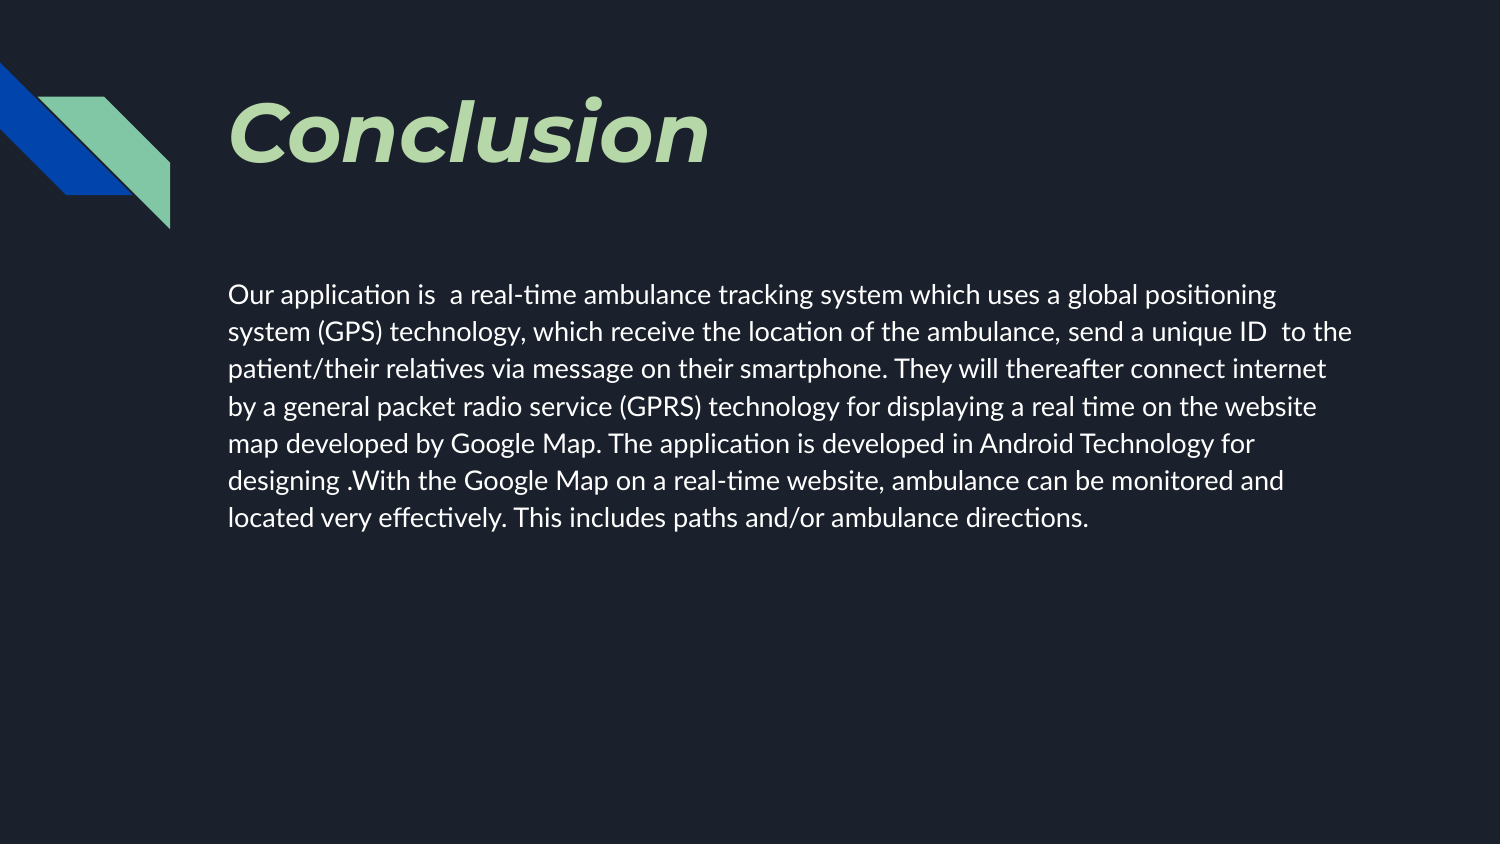

# Conclusion
Our application is  a real-time ambulance tracking system which uses a global positioning system (GPS) technology, which receive the location of the ambulance, send a unique ID  to the patient/their relatives via message on their smartphone. They will thereafter connect internet by a general packet radio service (GPRS) technology for displaying a real time on the website map developed by Google Map. The application is developed in Android Technology for designing .With the Google Map on a real-time website, ambulance can be monitored and located very effectively. This includes paths and/or ambulance directions.